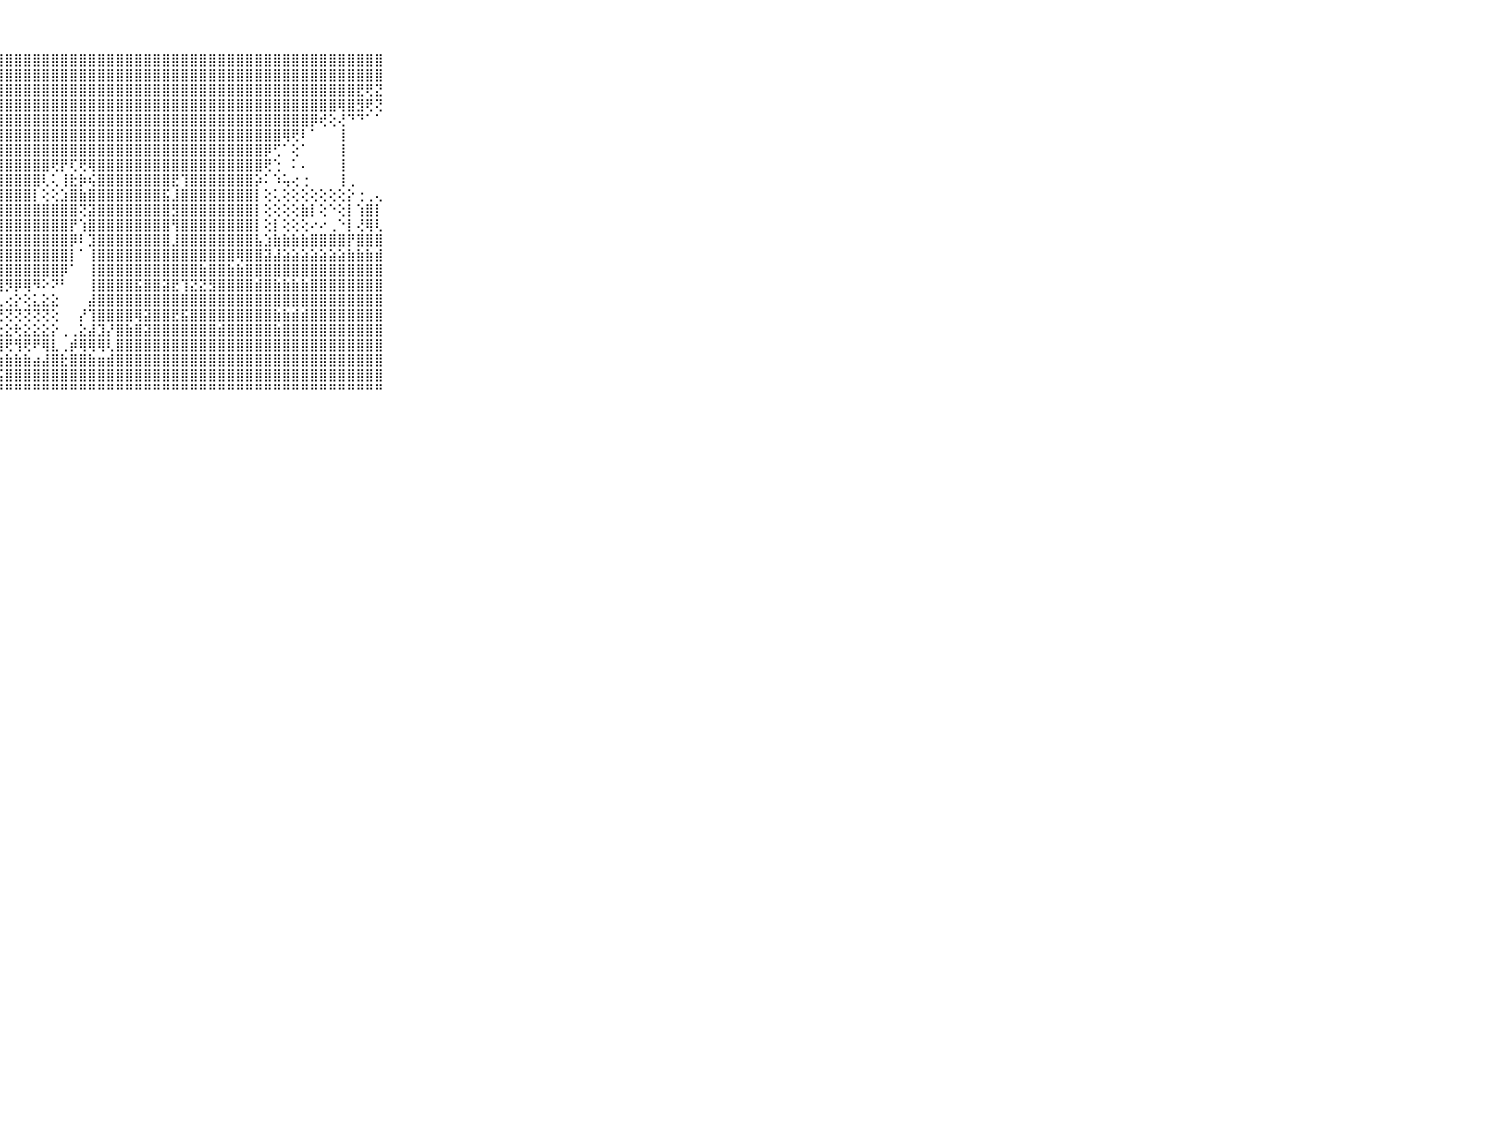

⠀⠀⠀⠀⠀⠀⠀⠀⠀⠀⠀⣿⣿⣿⣿⣿⣿⣿⣿⣿⣿⣿⣿⣿⣿⣿⣿⣿⣿⣿⣿⣿⣿⣿⣿⣿⣿⣿⣿⣿⣿⣿⣿⣿⣿⣿⣿⣿⣿⣿⣿⣿⣿⣿⣿⣿⣿⣿⣿⣿⣿⣿⣿⣿⣿⣿⣿⣿⣿⠀⠀⠀⠀⠀⠀⠀⠀⠀⠀⠀⠀
⠀⠀⠀⠀⠀⠀⠀⠀⠀⠀⠀⣿⣿⣿⣿⣿⣿⣿⣿⣿⣿⣿⣿⣿⣿⣿⣿⣿⣿⣿⣿⣿⣿⣿⣿⣿⣿⣿⣿⣿⣿⣿⣿⣿⣿⣿⣿⣿⣿⣿⣿⣿⣿⣿⣿⣿⣿⣿⣿⣿⣿⣿⣿⣿⣿⣿⣿⣿⣿⠀⠀⠀⠀⠀⠀⠀⠀⠀⠀⠀⠀
⠀⠀⠀⠀⠀⠀⠀⠀⠀⠀⠀⣿⣿⣿⣿⣿⣿⣿⣿⣿⣿⣿⣿⣿⣿⣿⣿⣿⣿⣿⣿⣿⣿⣿⣿⣿⣿⣿⣿⣿⣿⣿⣿⣿⣿⣿⣿⣿⣿⣿⣿⣿⣿⣿⣿⣿⣿⣿⣿⣿⣿⣿⣿⣿⣿⣿⣟⢟⣝⠀⠀⠀⠀⠀⠀⠀⠀⠀⠀⠀⠀
⠀⠀⠀⠀⠀⠀⠀⠀⠀⠀⠀⣿⣿⣿⣷⣿⣿⣽⣿⣿⣿⣿⣿⣿⣿⣿⣿⣿⣿⣿⣿⣿⣿⣿⣿⣿⣿⣿⣿⣿⣿⣿⣿⣿⣿⣿⣿⣿⣿⣿⣿⣿⣿⣿⣿⣿⣿⣿⣿⣿⣿⣿⣿⣿⢿⣿⣻⢟⢝⠀⠀⠀⠀⠀⠀⠀⠀⠀⠀⠀⠀
⠀⠀⠀⠀⠀⠀⠀⠀⠀⠀⠀⣿⣿⣿⣿⣿⣿⣿⣿⣿⣿⣿⣿⣿⣿⣿⣿⣿⣿⣿⣿⣿⣿⣿⣿⣿⣿⣿⣿⣿⣿⣿⣿⣿⣿⣿⣿⣿⣿⣿⣿⣿⣿⣿⣿⣿⣿⣿⣿⣿⣿⡿⢞⢕⢜⠙⠙⠁⠁⠀⠀⠀⠀⠀⠀⠀⠀⠀⠀⠀⠀
⠀⠀⠀⠀⠀⠀⠀⠀⠀⠀⠀⣿⣿⣿⣿⣿⣿⣿⣿⣿⣿⣿⣿⣿⣿⣿⣿⣿⣿⣿⣿⣿⣿⣿⣿⣿⣿⣿⣿⣿⣿⣿⣿⣿⣿⣿⣿⣿⣿⣿⣿⣿⣿⣿⣿⣿⣿⣿⢿⢟⠇⠁⠀⠀⢸⠀⠀⠀⠀⠀⠀⠀⠀⠀⠀⠀⠀⠀⠀⠀⠀
⠀⠀⠀⠀⠀⠀⠀⠀⠀⠀⠀⡙⢕⢱⢵⣕⢝⢟⢿⣿⣿⣿⣿⣿⣿⣿⣿⣿⣿⣿⣿⣿⣿⣿⣿⣿⣿⣿⣿⣿⣿⣿⣿⣿⣿⣿⣿⣿⣿⣿⣿⣿⣿⣿⣿⣿⡿⢋⠁⢕⠁⠀⠀⠀⢸⠀⠀⠀⠀⠀⠀⠀⠀⠀⠀⠀⠀⠀⠀⠀⠀
⠀⠀⠀⠀⠀⠀⠀⠀⠀⠀⠀⢕⢕⢕⢕⢜⢹⢾⣇⢝⢿⣿⣿⣿⣿⣿⣿⣿⣿⣿⣿⣿⣿⢟⡟⢏⢟⢿⣿⣿⣿⣿⣿⣿⣿⣿⣿⣿⣿⣿⣿⣿⣿⣿⣿⣿⢟⢑⠀⠅⠄⠀⠀⠀⢸⠀⠀⠀⠀⠀⠀⠀⠀⠀⠀⠀⠀⠀⠀⠀⠀
⠀⠀⠀⠀⠀⠀⠀⠀⠀⠀⠀⣕⢕⢕⢕⢕⢕⢜⢻⣷⡸⣿⣿⣿⣿⣿⣿⣿⣿⣿⣿⣿⢇⢅⢸⣗⡷⢮⣿⣿⣿⣿⣿⣿⣿⣿⣟⢹⣿⣿⣿⣿⣿⣿⣿⡵⠅⠱⢥⢔⢐⠀⠀⠀⢸⢀⠀⠀⠀⠀⠀⠀⠀⠀⠀⠀⠀⠀⠀⠀⠀
⠀⠀⠀⠀⠀⠀⠀⠀⠀⠀⠀⣿⣿⣿⣿⣷⣷⣵⣼⣿⣯⢸⣿⣿⣿⣿⣿⣿⣿⣿⣿⡇⢕⢕⣱⣿⣷⣿⣿⣿⣿⣿⣿⣿⣿⣯⣸⣿⣿⣿⣿⣿⣿⣿⣿⡇⢕⢅⢕⢕⢕⢕⢕⢕⢕⡕⢐⢀⢄⠀⠀⠀⠀⠀⠀⠀⠀⠀⠀⠀⠀
⠀⠀⠀⠀⠀⠀⠀⠀⠀⠀⠀⣿⣿⣿⣿⣿⣿⣿⣿⣿⣯⢺⣿⣿⣿⣿⣿⣿⣿⣿⣿⣿⣿⣿⣿⣿⢝⣽⣿⣿⣿⣿⣿⣿⣿⣿⣻⣿⣿⣿⣿⣿⣿⣿⣿⡇⢕⢕⢕⢕⣷⡇⢕⠑⢕⡇⢱⣿⡇⠀⠀⠀⠀⠀⠀⠀⠀⠀⠀⠀⠀
⠀⠀⠀⠀⠀⠀⠀⠀⠀⠀⠀⣿⣿⣿⣿⣿⣿⣿⣿⣿⣧⣻⣿⣿⣿⣿⣿⣿⣿⣿⣿⣿⣿⣿⣿⡟⢱⣿⣿⣿⣿⣿⣿⣿⣿⣿⢻⣿⣿⣿⣿⣿⣿⣿⣿⡇⢕⡇⢕⢕⢕⠔⠔⢀⠑⡇⢜⢿⢇⠀⠀⠀⠀⠀⠀⠀⠀⠀⠀⠀⠀
⠀⠀⠀⠀⠀⠀⠀⠀⠀⠀⠀⣿⣿⣿⣿⣿⣿⣿⣿⣿⣇⢸⣿⣿⣿⣿⣿⣿⣿⣿⣿⣿⣿⣿⣿⡿⠇⣹⣿⣿⣿⣿⣿⣿⣿⣿⣸⣿⣿⣿⣿⣿⣿⣿⣿⣧⣱⣷⣷⣷⣷⣿⣿⣿⣿⡟⣿⣿⣿⠀⠀⠀⠀⠀⠀⠀⠀⠀⠀⠀⠀
⠀⠀⠀⠀⠀⠀⠀⠀⠀⠀⠀⣿⣿⣿⣿⣿⣿⣿⣿⣿⡧⢸⣿⣿⣿⣿⣿⣿⣿⣿⣿⣿⣿⣿⣿⡇⠁⢸⣿⣿⣿⣿⣿⣿⣿⣿⣿⣿⣿⣿⣿⣿⣿⢿⣿⣿⣽⣼⣵⣵⣵⣵⣵⣵⣵⣷⣷⣷⣾⠀⠀⠀⠀⠀⠀⠀⠀⠀⠀⠀⠀
⠀⠀⠀⠀⠀⠀⠀⠀⠀⠀⠀⣿⣿⣿⣿⣿⣿⣿⣿⣿⣗⢸⣿⣿⣿⣿⣿⣿⣿⣿⣿⣿⣿⣿⡿⠁⠀⢸⣿⣿⣿⣿⣿⣿⣿⣿⣿⣿⣿⣷⣿⣿⣷⣷⣿⣿⣿⣿⣿⣿⣿⣿⣿⣿⣿⣿⣿⣿⣿⠀⠀⠀⠀⠀⠀⠀⠀⠀⠀⠀⠀
⠀⠀⠀⠀⠀⠀⠀⠀⠀⠀⠀⣿⣿⣿⣿⣿⣿⣿⣿⣿⢇⢸⣿⣿⣿⣿⡿⢿⡻⡿⢿⠻⠕⠝⠃⠀⠀⢸⣿⣿⣿⣿⣯⣿⣿⣽⣟⢹⣝⣝⣻⣿⣿⣿⣿⣾⣿⣷⣷⣷⣷⣿⣿⣿⣿⣿⣿⣿⣿⠀⠀⠀⠀⠀⠀⠀⠀⠀⠀⠀⠀
⠀⠀⠀⠀⠀⠀⠀⠀⠀⠀⠀⣽⣽⣿⣟⣿⣿⣽⢿⠷⠗⠞⢙⢙⢑⢅⢅⢅⢔⡕⢕⣅⣕⣕⠀⠀⠀⣼⣿⣿⣿⣿⣿⣿⣿⣿⣿⣿⣿⣿⣿⣿⣿⣿⣿⣿⣿⣿⣿⣿⣿⣿⣿⣿⣿⣿⣿⣿⣿⠀⠀⠀⠀⠀⠀⠀⠀⠀⠀⠀⠀
⠀⠀⠀⠀⠀⠀⠀⠀⠀⠀⠀⢛⢟⣝⢍⢕⣰⣴⣷⡾⢕⢕⢕⢕⢜⢝⢝⢝⢝⢝⢝⢝⢝⢕⠀⠀⡜⢹⣿⣿⣿⣿⢿⣽⣿⣿⣟⣯⣿⣿⣿⣿⣿⣿⣿⣿⣿⣷⣷⣾⣾⣿⣿⣿⣿⣿⣿⣿⣿⠀⠀⠀⠀⠀⠀⠀⠀⠀⠀⠀⠀
⠀⠀⠀⠀⠀⠀⠀⠀⠀⠀⠀⢕⢜⣱⣵⣷⣷⡇⢯⣝⢕⢕⢕⢕⣗⣗⣜⢕⣕⢗⣕⣕⣕⡕⢀⢀⣕⣼⣹⡜⣿⣷⣿⣽⣿⣿⣿⣿⣿⣿⣿⣾⣿⣿⣿⣿⣿⣷⣿⣿⣿⣿⣿⣿⣿⣿⣿⣿⣿⠀⠀⠀⠀⠀⠀⠀⠀⠀⠀⠀⠀
⠀⠀⠀⠀⠀⠀⠀⠀⠀⠀⠀⢕⢕⢕⢕⢕⢕⢝⢝⡽⢝⢕⢜⢝⢝⢝⢟⢻⢟⢻⢟⠟⢿⣇⢀⡾⢿⢿⢿⢇⣿⣿⣿⣿⣿⣿⣿⣿⣿⣿⣿⣿⣿⣿⣿⣿⣿⣿⣿⣿⣿⣿⣿⣿⣿⣿⣿⣿⣿⠀⠀⠀⠀⠀⠀⠀⠀⠀⠀⠀⠀
⠀⠀⠀⠀⠀⠀⠀⠀⠀⠀⠀⢵⣷⣷⣧⣷⣧⣵⣵⣵⣧⣵⣵⣵⣵⣷⣷⣷⣷⣷⣷⣴⣼⣿⣗⣿⣿⣷⣶⣾⣿⣿⣿⣿⣿⣿⣿⣿⣿⣿⣿⣿⣿⣿⣿⣿⣿⣿⣿⣿⣿⣿⣿⣿⣿⣿⣿⣿⣿⠀⠀⠀⠀⠀⠀⠀⠀⠀⠀⠀⠀
⠀⠀⠀⠀⠀⠀⠀⠀⠀⠀⠀⢜⢽⡝⣿⢿⢿⡟⣿⣿⣿⣿⣿⣿⣿⣟⣿⣯⣿⣿⣿⣿⣿⣿⣿⣿⣿⣿⣿⣿⣿⣿⣿⣿⣿⣿⣿⣿⣿⣿⣿⣿⣿⣿⣿⣿⣿⣿⣿⣿⣿⣿⣿⣿⣿⣿⣿⣿⣿⠀⠀⠀⠀⠀⠀⠀⠀⠀⠀⠀⠀
⠀⠀⠀⠀⠀⠀⠀⠀⠀⠀⠀⠑⠑⠑⠑⠑⠙⠙⠛⠛⠛⠋⠛⠛⠛⠛⠛⠛⠛⠛⠛⠛⠛⠛⠛⠛⠛⠛⠛⠛⠛⠛⠛⠛⠛⠛⠛⠛⠛⠛⠛⠛⠛⠛⠛⠛⠛⠛⠛⠛⠛⠛⠛⠛⠛⠛⠛⠛⠛⠀⠀⠀⠀⠀⠀⠀⠀⠀⠀⠀⠀